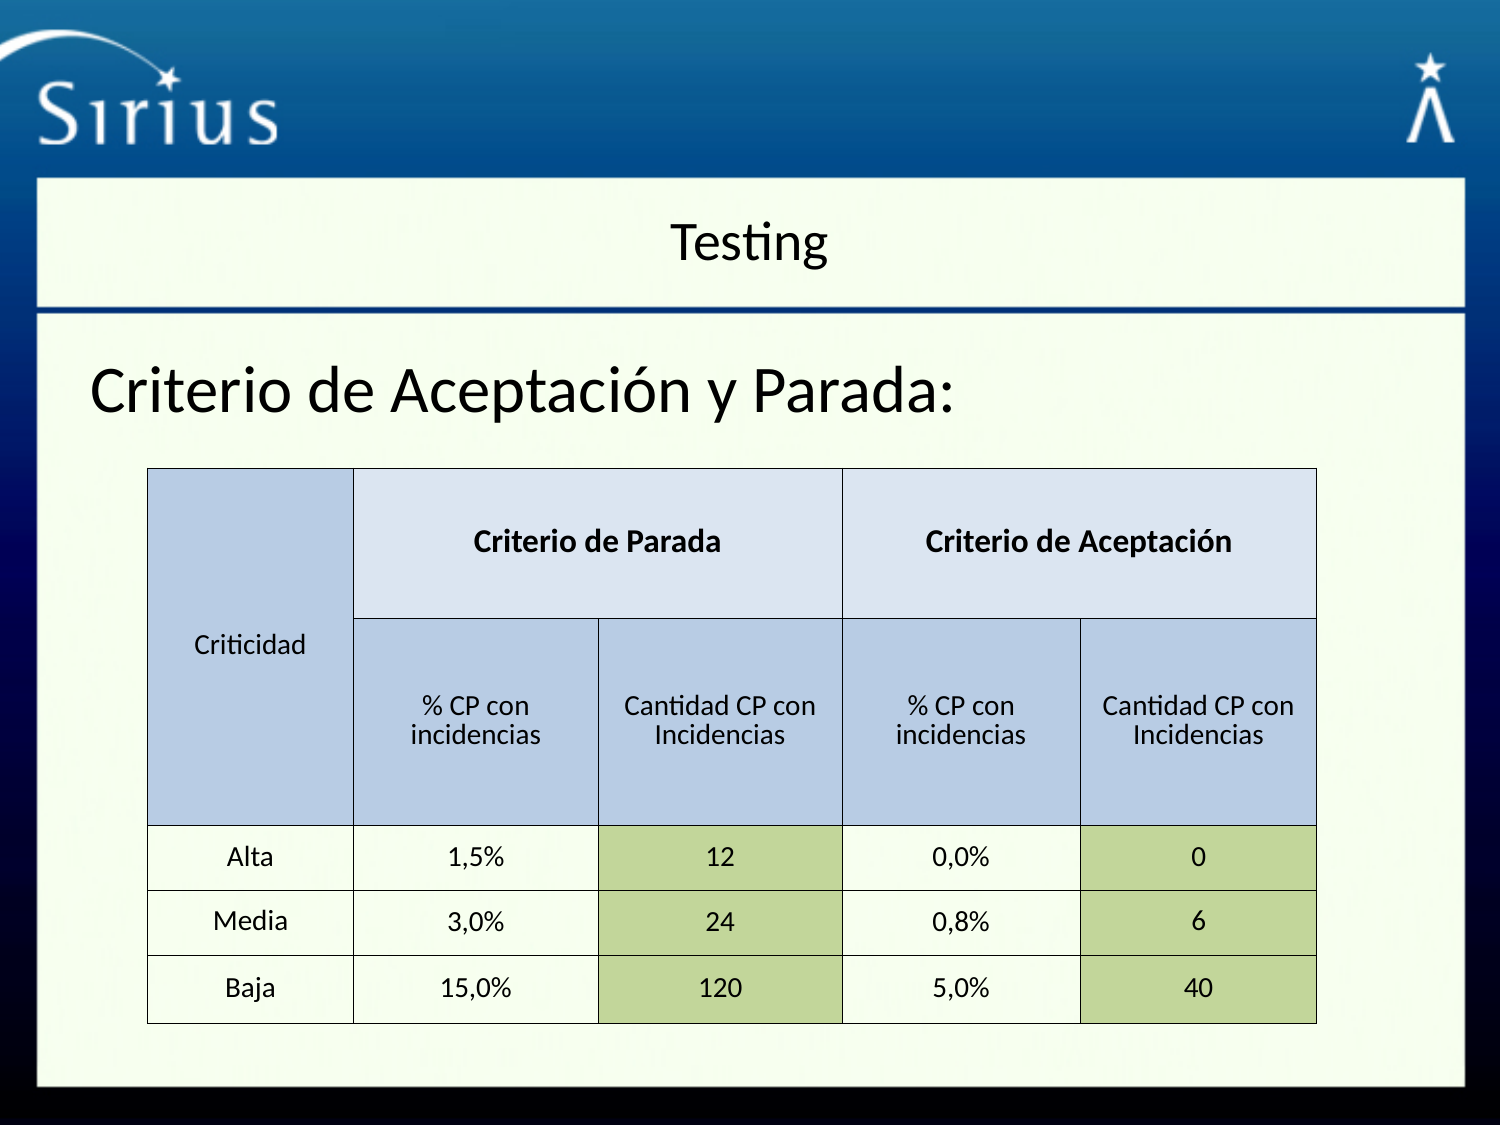

# Testing
Criterio de Aceptación y Parada:
| Criticidad | Criterio de Parada |  | Criterio de Aceptación |  |
| --- | --- | --- | --- | --- |
|  | % CP con incidencias | Cantidad CP con Incidencias | % CP con incidencias | Cantidad CP con Incidencias |
| Alta | 1,5% | 12 | 0,0% | 0 |
| Media | 3,0% | 24 | 0,8% | 6 |
| Baja | 15,0% | 120 | 5,0% | 40 |